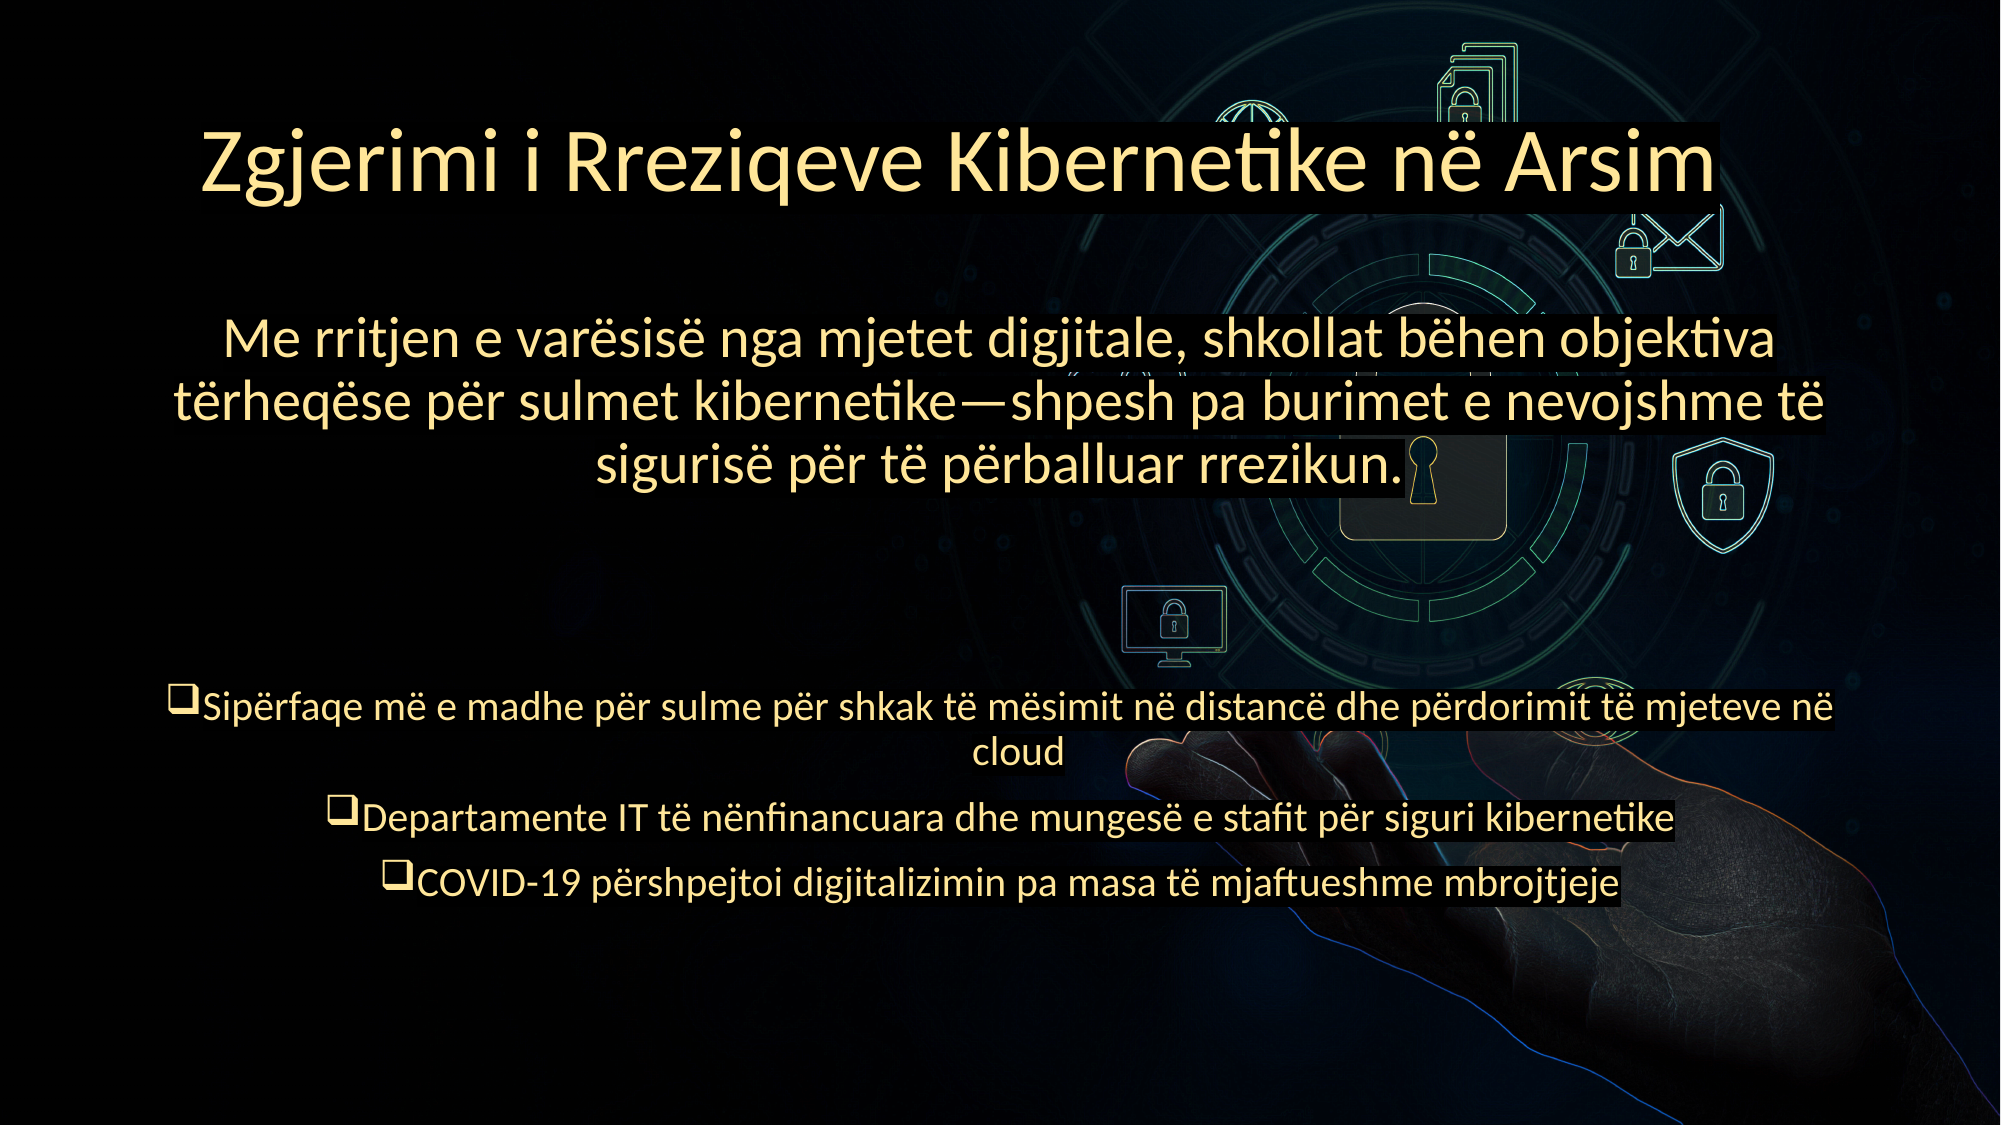

# Zgjerimi i Rreziqeve Kibernetike në Arsim
Me rritjen e varësisë nga mjetet digjitale, shkollat bëhen objektiva tërheqëse për sulmet kibernetike—shpesh pa burimet e nevojshme të sigurisë për të përballuar rrezikun.

Sipërfaqe më e madhe për sulme për shkak të mësimit në distancë dhe përdorimit të mjeteve në cloud
Departamente IT të nënfinancuara dhe mungesë e stafit për siguri kibernetike
COVID-19 përshpejtoi digjitalizimin pa masa të mjaftueshme mbrojtjeje